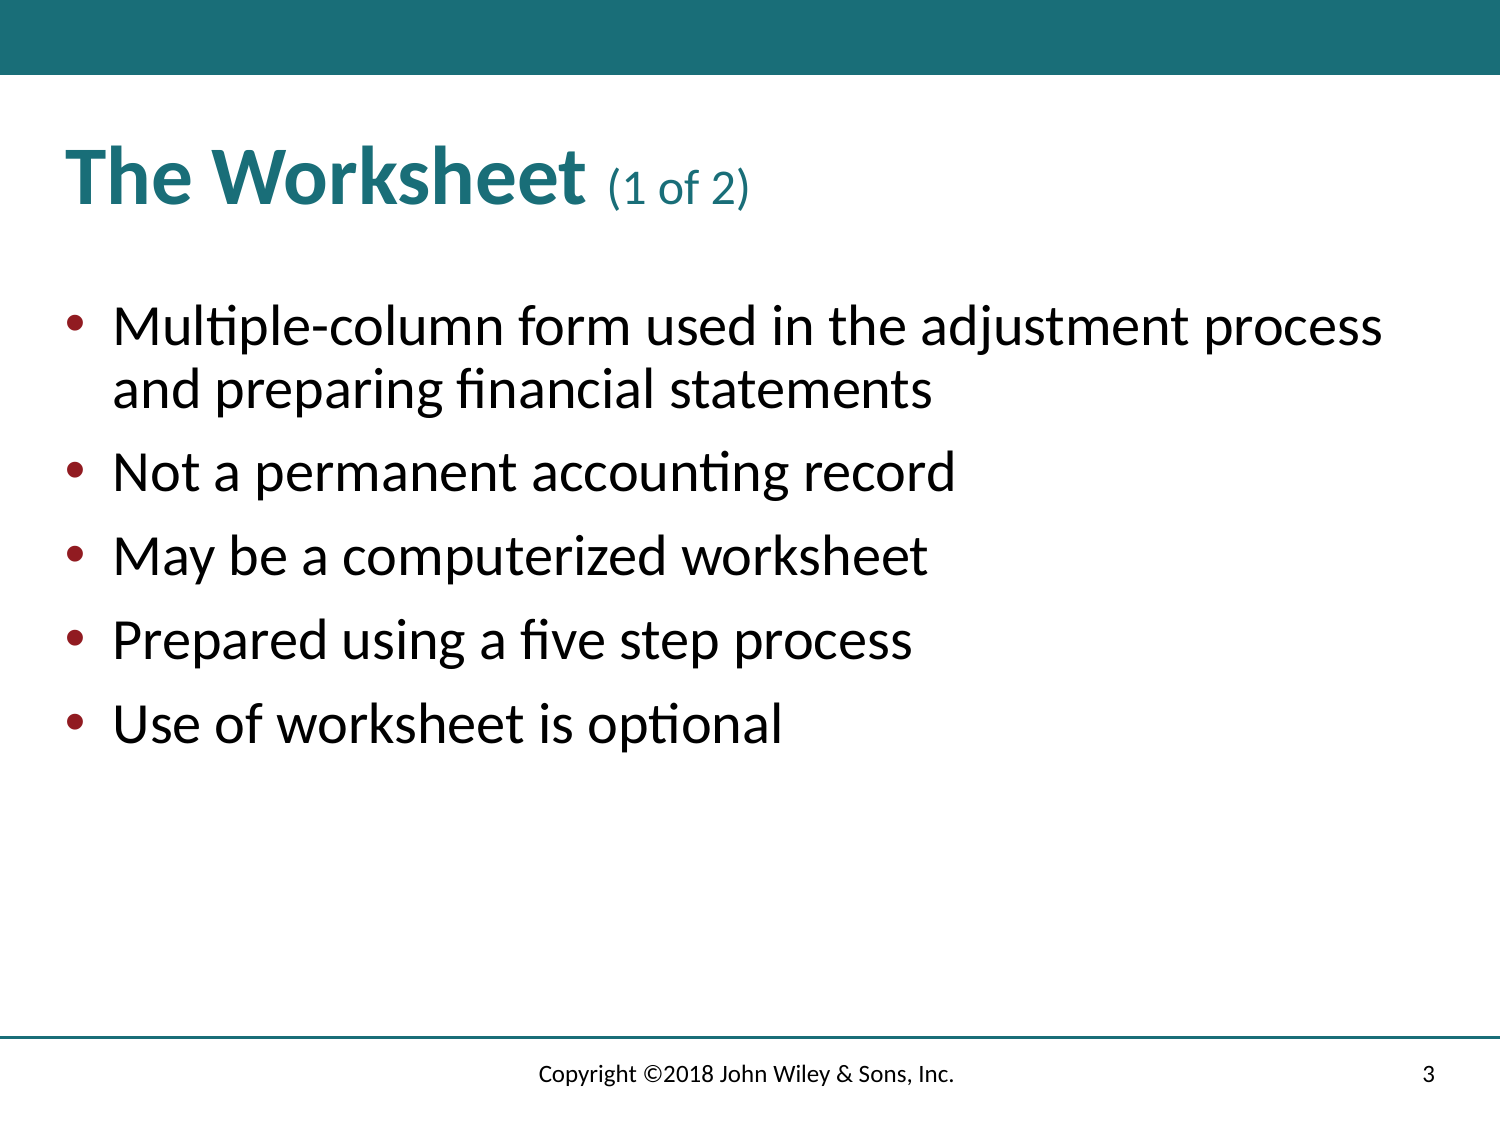

# The Worksheet (1 of 2)
Multiple-column form used in the adjustment process and preparing financial statements
Not a permanent accounting record
May be a computerized worksheet
Prepared using a five step process
Use of worksheet is optional
Copyright ©2018 John Wiley & Sons, Inc.
3